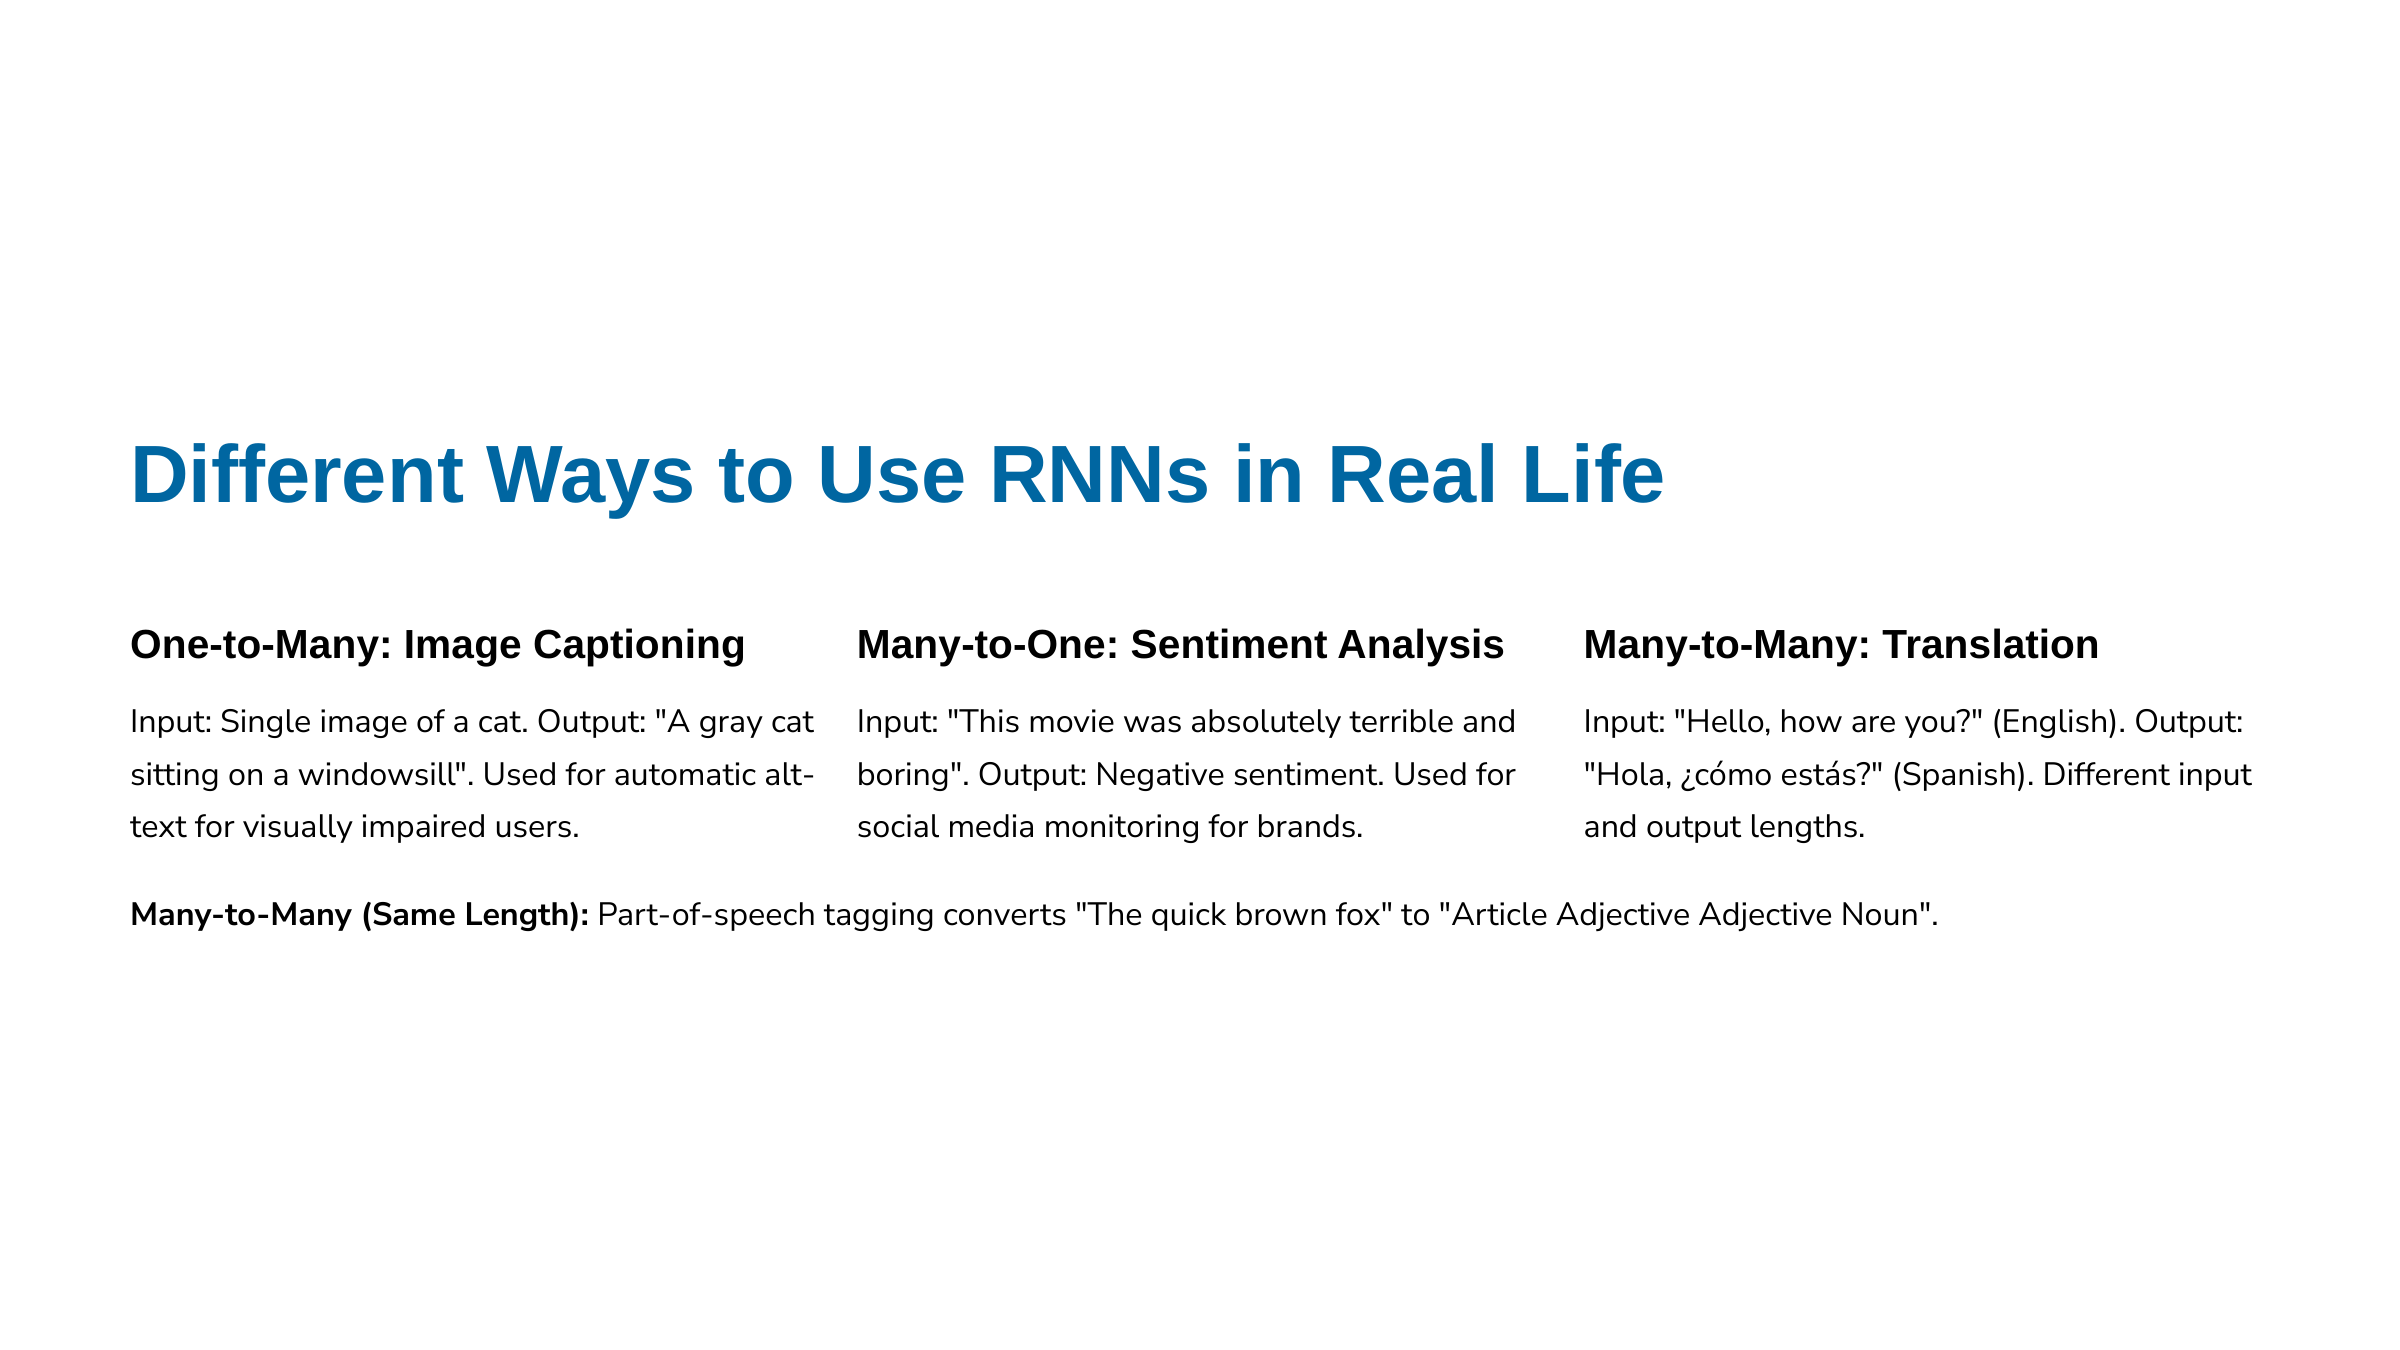

Different Ways to Use RNNs in Real Life
One-to-Many: Image Captioning
Many-to-One: Sentiment Analysis
Many-to-Many: Translation
Input: Single image of a cat. Output: "A gray cat sitting on a windowsill". Used for automatic alt-text for visually impaired users.
Input: "This movie was absolutely terrible and boring". Output: Negative sentiment. Used for social media monitoring for brands.
Input: "Hello, how are you?" (English). Output: "Hola, ¿cómo estás?" (Spanish). Different input and output lengths.
Many-to-Many (Same Length): Part-of-speech tagging converts "The quick brown fox" to "Article Adjective Adjective Noun".